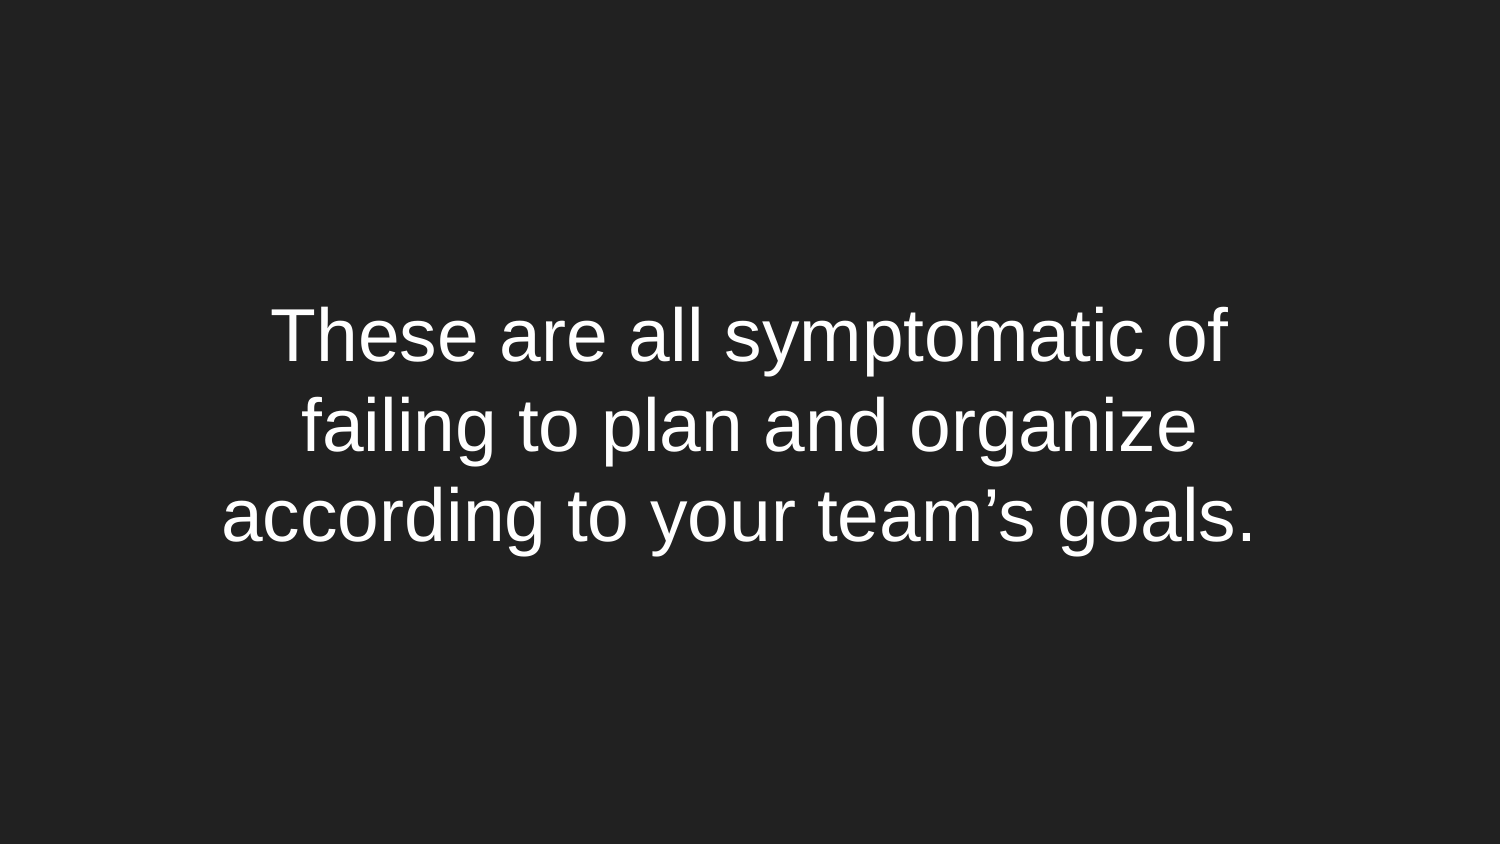

# These are all symptomatic of
failing to plan and organize according to your team’s goals.